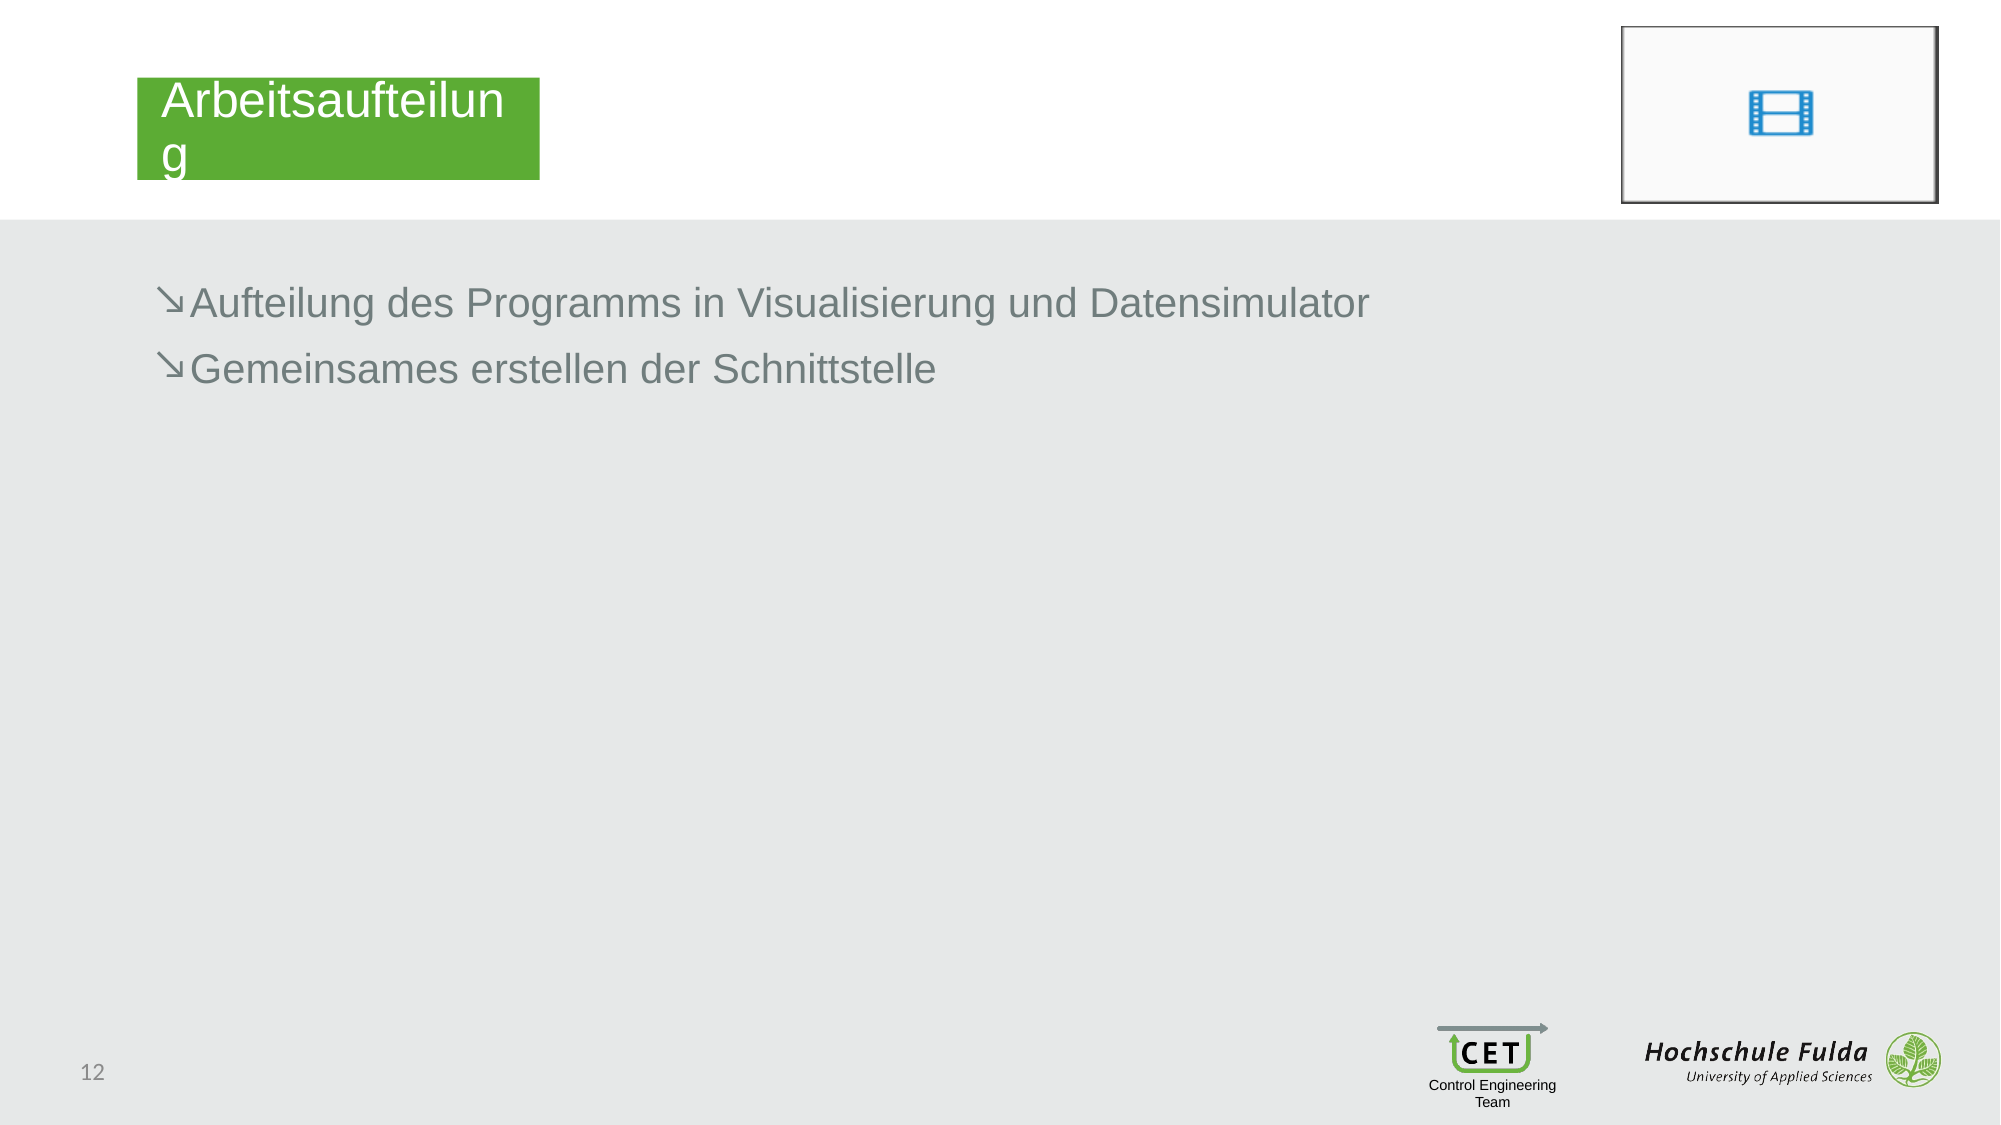

# Arbeitsaufteilung
Aufteilung des Programms in Visualisierung und Datensimulator
Gemeinsames erstellen der Schnittstelle

12